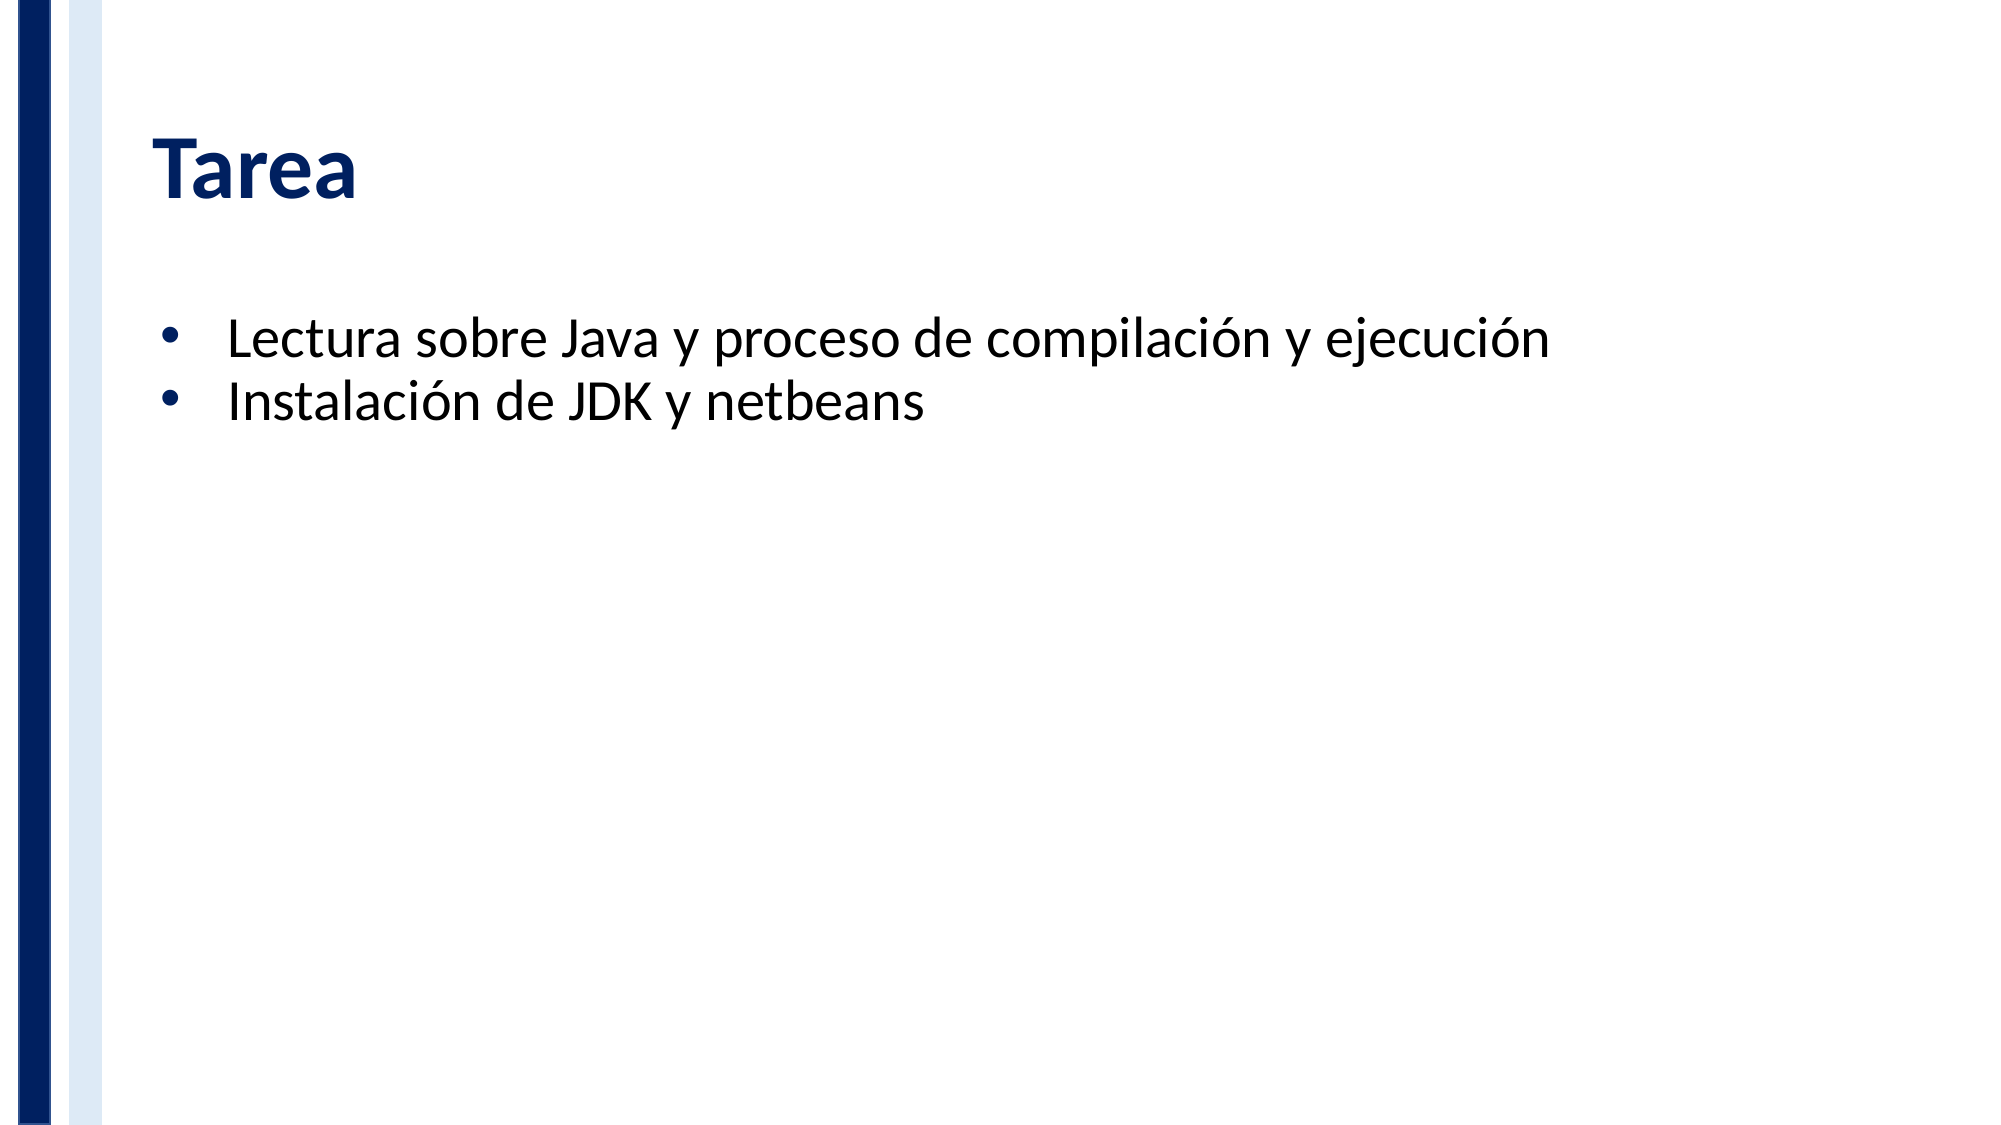

# Tarea
Lectura sobre Java y proceso de compilación y ejecución
Instalación de JDK y netbeans